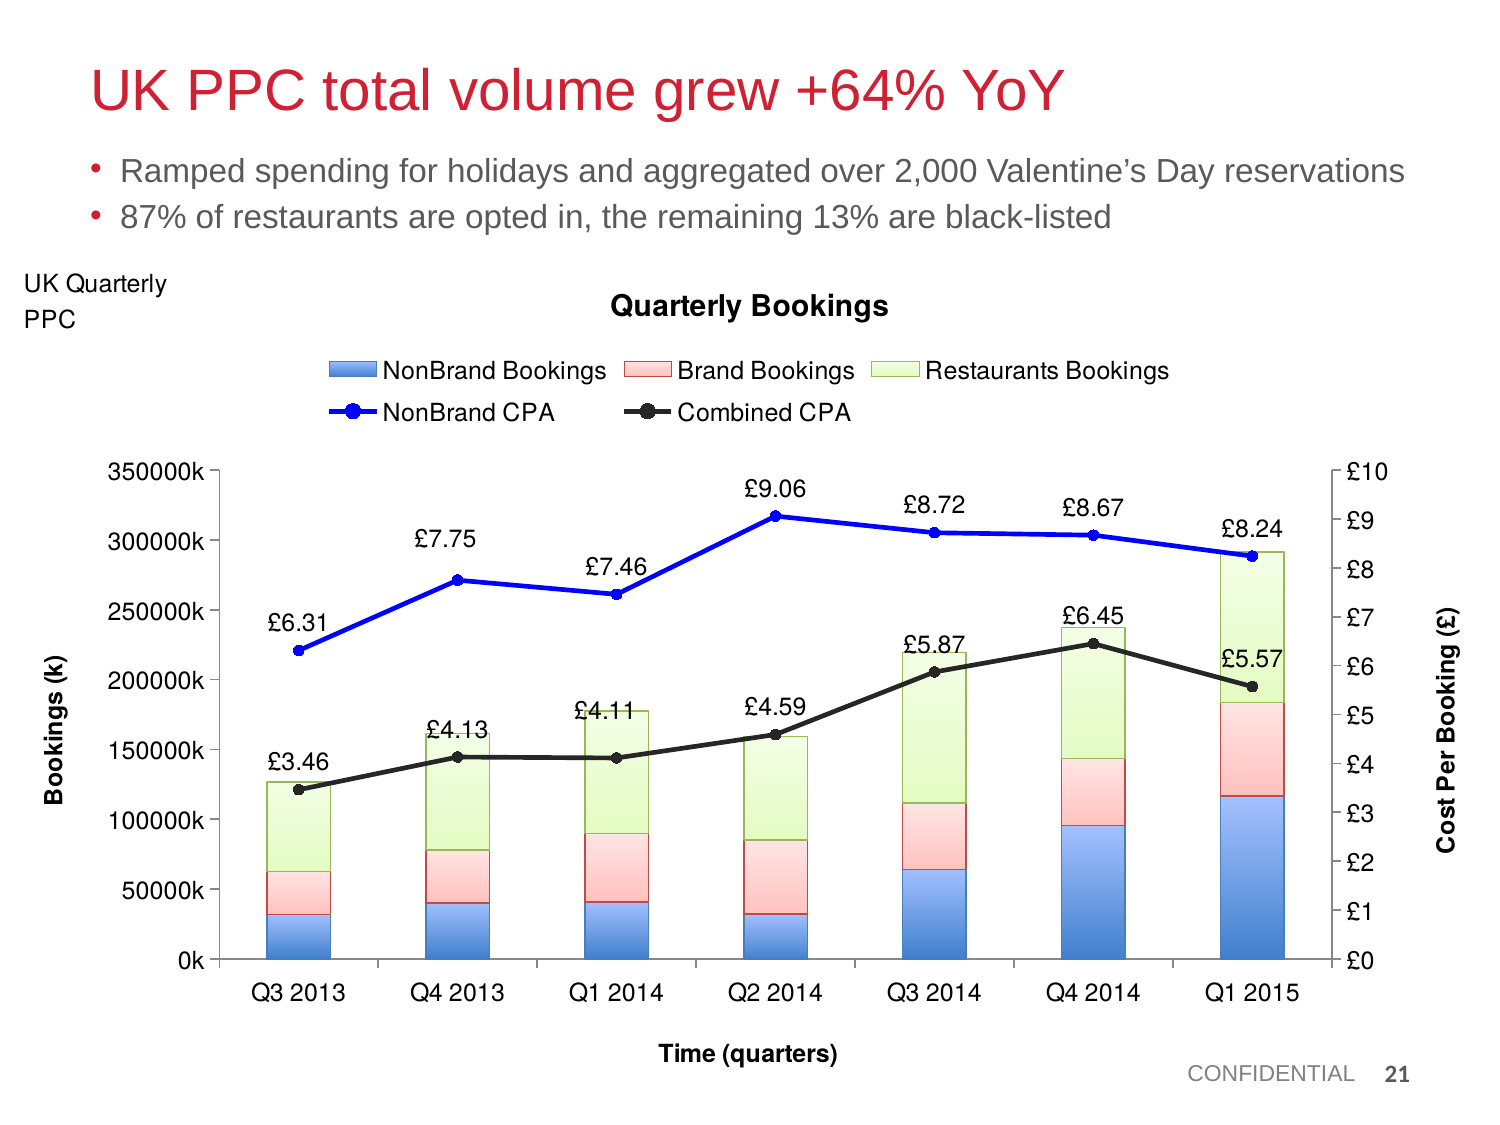

UK PPC total volume grew +64% YoY
Ramped spending for holidays and aggregated over 2,000 Valentine’s Day reservations
87% of restaurants are opted in, the remaining 13% are black-listed

### Chart: Quarterly Bookings

| Category | NonBrand Bookings | Brand Bookings | Restaurants Bookings | NonBrand CPA | Combined CPA |
|---|---|---|---|---|---|
| Q3 2013 | 31613.0 | 31039.0 | 63961.0 | 6.31 | 3.46 |
| Q4 2013 | 40156.0 | 37788.0 | 83339.0 | 7.75 | 4.13 |
| Q1 2014 | 40770.0 | 48961.0 | 87763.0 | 7.46 | 4.109999999999999 |
| Q2 2014 | 32081.0 | 52972.0 | 74252.0 | 9.06 | 4.59 |
| Q3 2014 | 64004.0 | 47780.0 | 107627.0 | 8.72 | 5.87 |
| Q4 2014 | 95468.0 | 48183.0 | 93801.0 | 8.67 | 6.45 |
| Q1 2015 | 116758.0 | 66710.0 | 107784.0 | 8.239999999999998 | 5.57 |
21